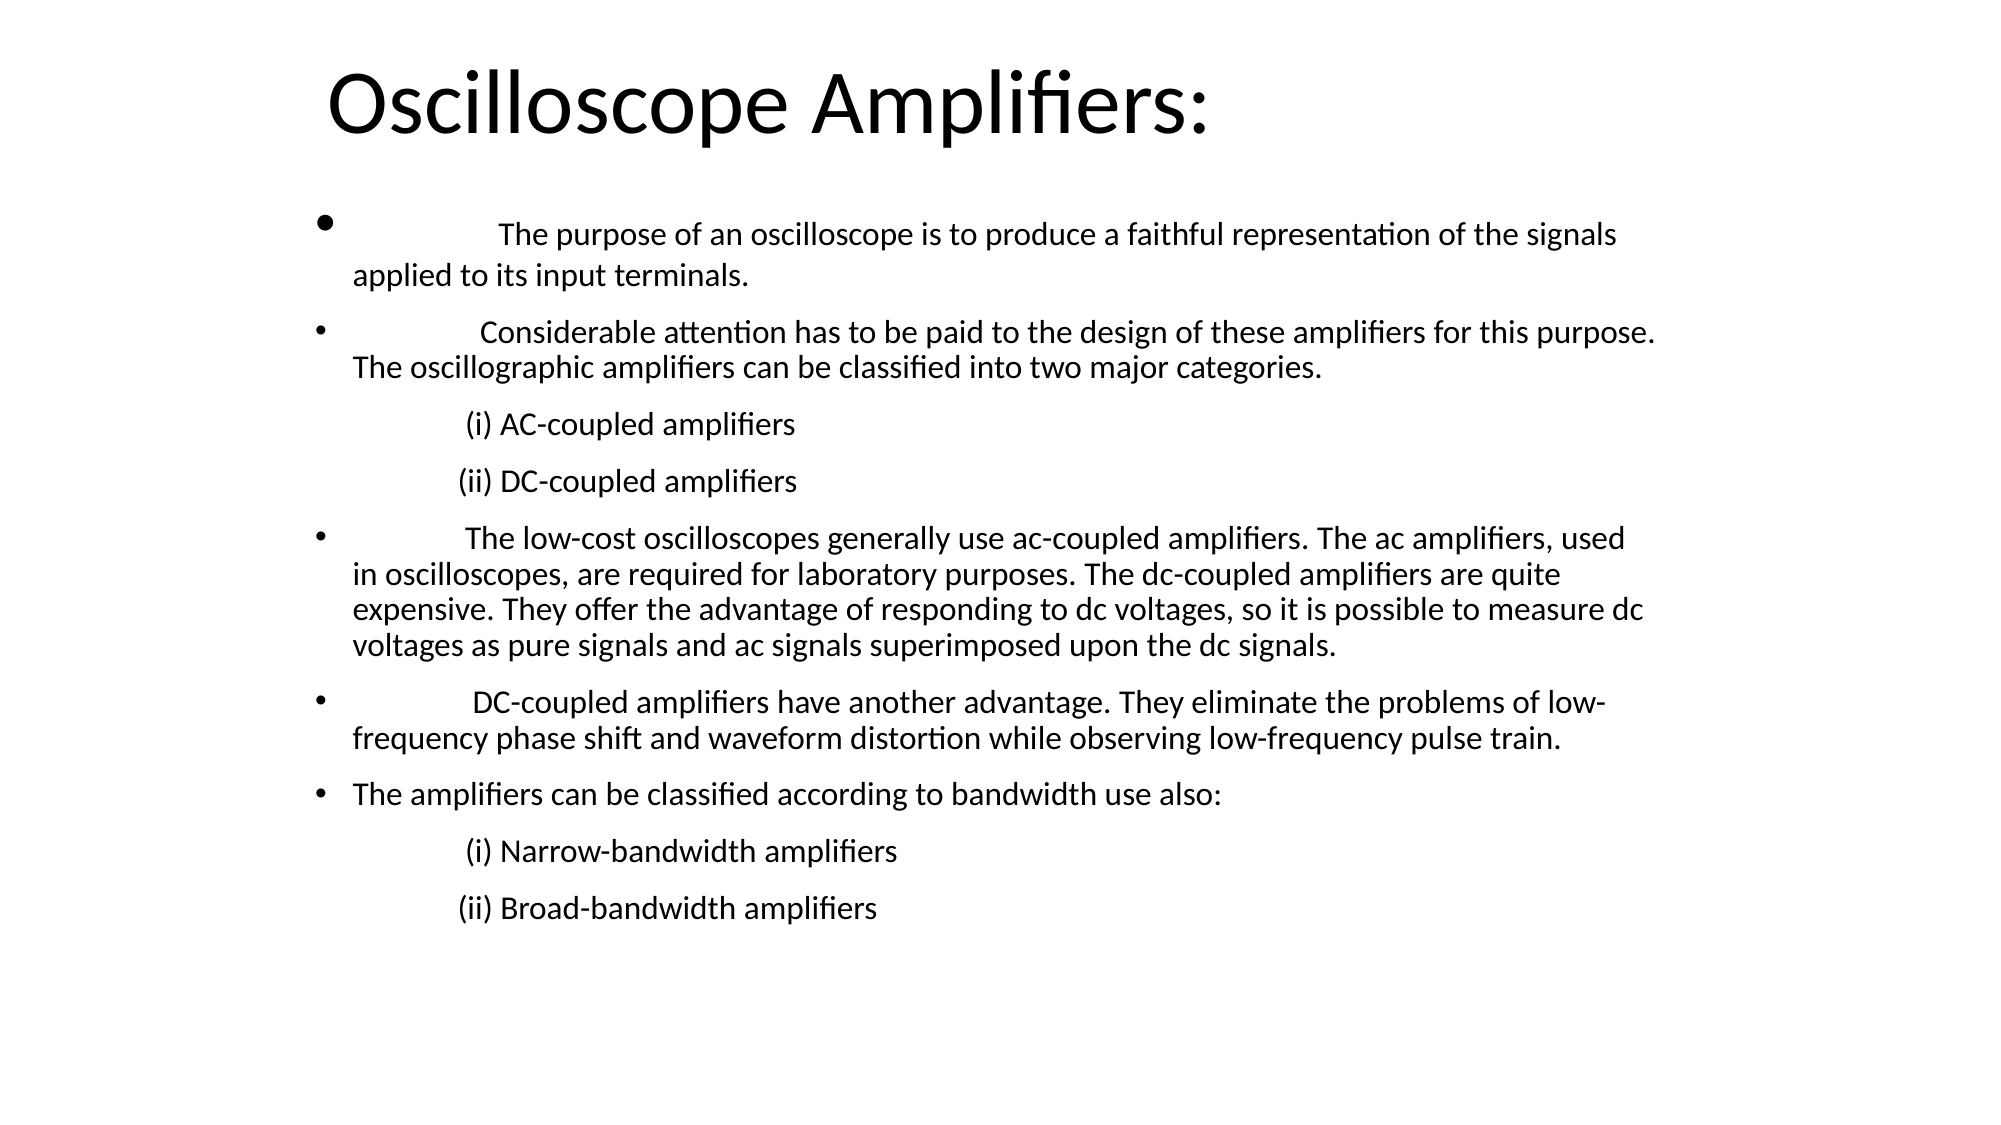

# Oscilloscope Amplifiers:
           The purpose of an oscilloscope is to produce a faithful representation of the signals applied to its input terminals.
                 Considerable attention has to be paid to the design of these amplifiers for this purpose. The oscillographic amplifiers can be classified into two major categories.
                    (i) AC-coupled amplifiers
                   (ii) DC-coupled amplifiers
               The low-cost oscilloscopes generally use ac-coupled amplifiers. The ac amplifiers, used in oscilloscopes, are required for laboratory purposes. The dc-coupled amplifiers are quite expensive. They offer the advantage of responding to dc voltages, so it is possible to measure dc voltages as pure signals and ac signals superimposed upon the dc signals.
                DC-coupled amplifiers have another advantage. They eliminate the problems of low-frequency phase shift and waveform distortion while observing low-frequency pulse train.
The amplifiers can be classified according to bandwidth use also:
                    (i) Narrow-bandwidth amplifiers
                   (ii) Broad-bandwidth amplifiers